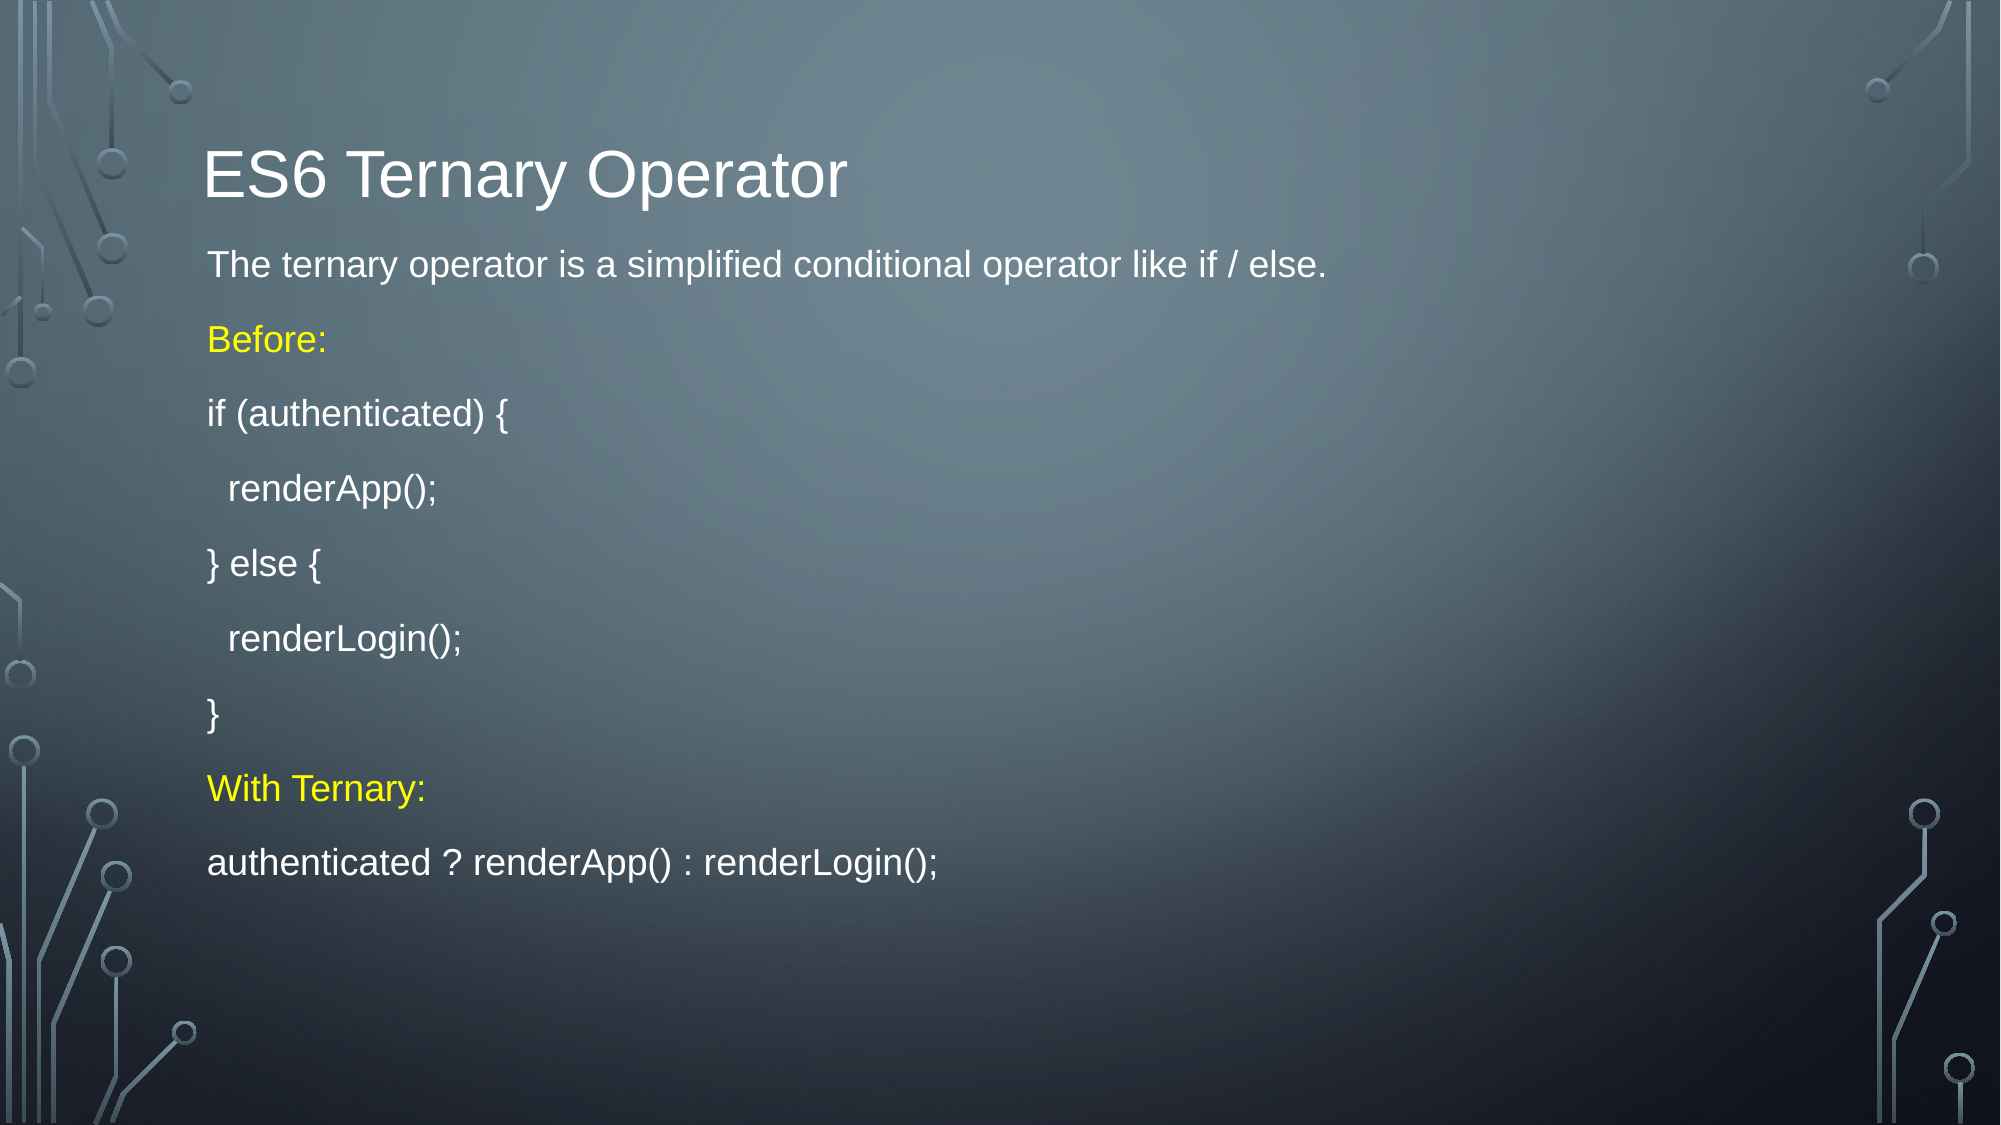

# ES6 Ternary Operator
The ternary operator is a simplified conditional operator like if / else.
Before:
if (authenticated) {
  renderApp();
} else {
  renderLogin();
}
With Ternary:
authenticated ? renderApp() : renderLogin();